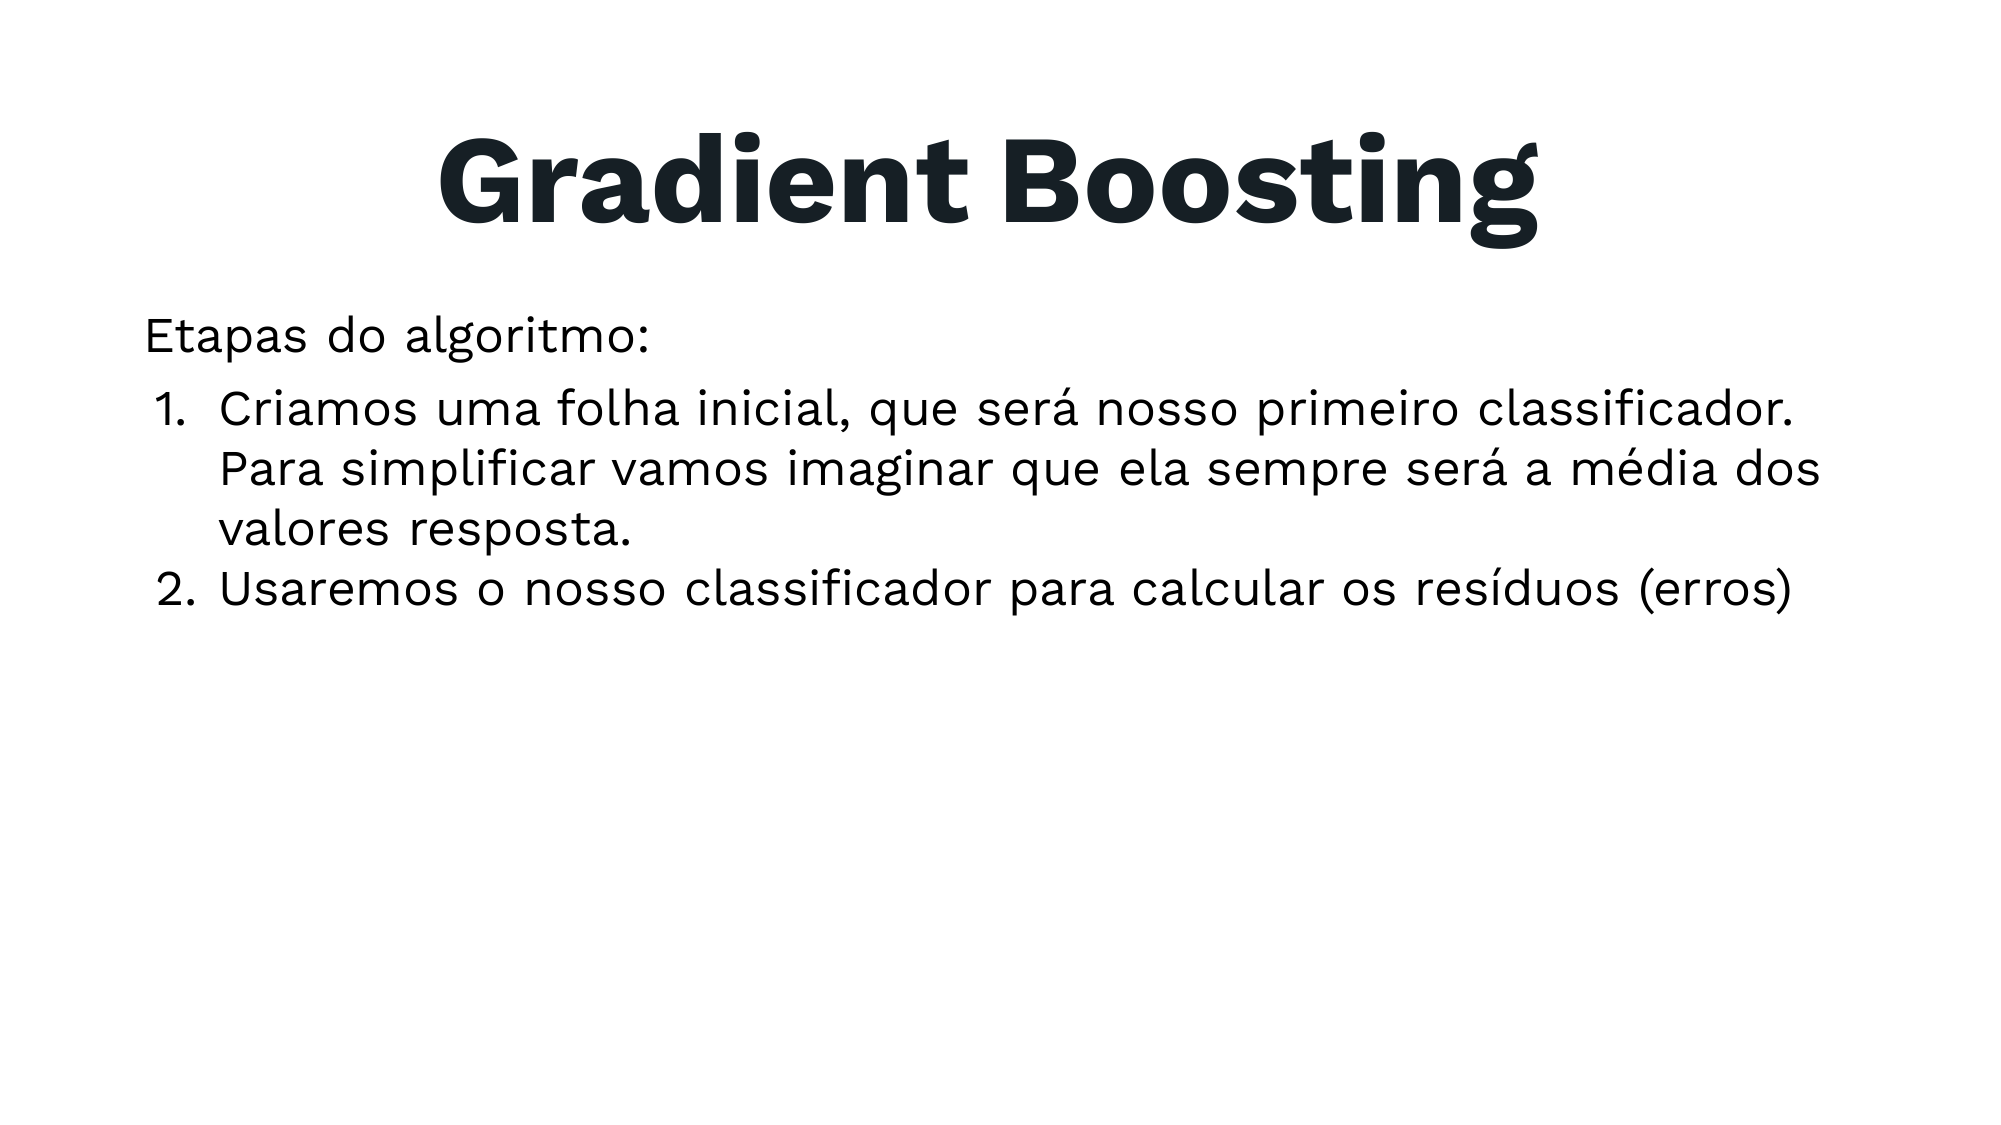

# Gradient Boosting
Etapas do algoritmo:
Criamos uma folha inicial, que será nosso primeiro classificador. Para simplificar vamos imaginar que ela sempre será a média dos valores resposta.
Usaremos o nosso classificador para calcular os resíduos (erros)